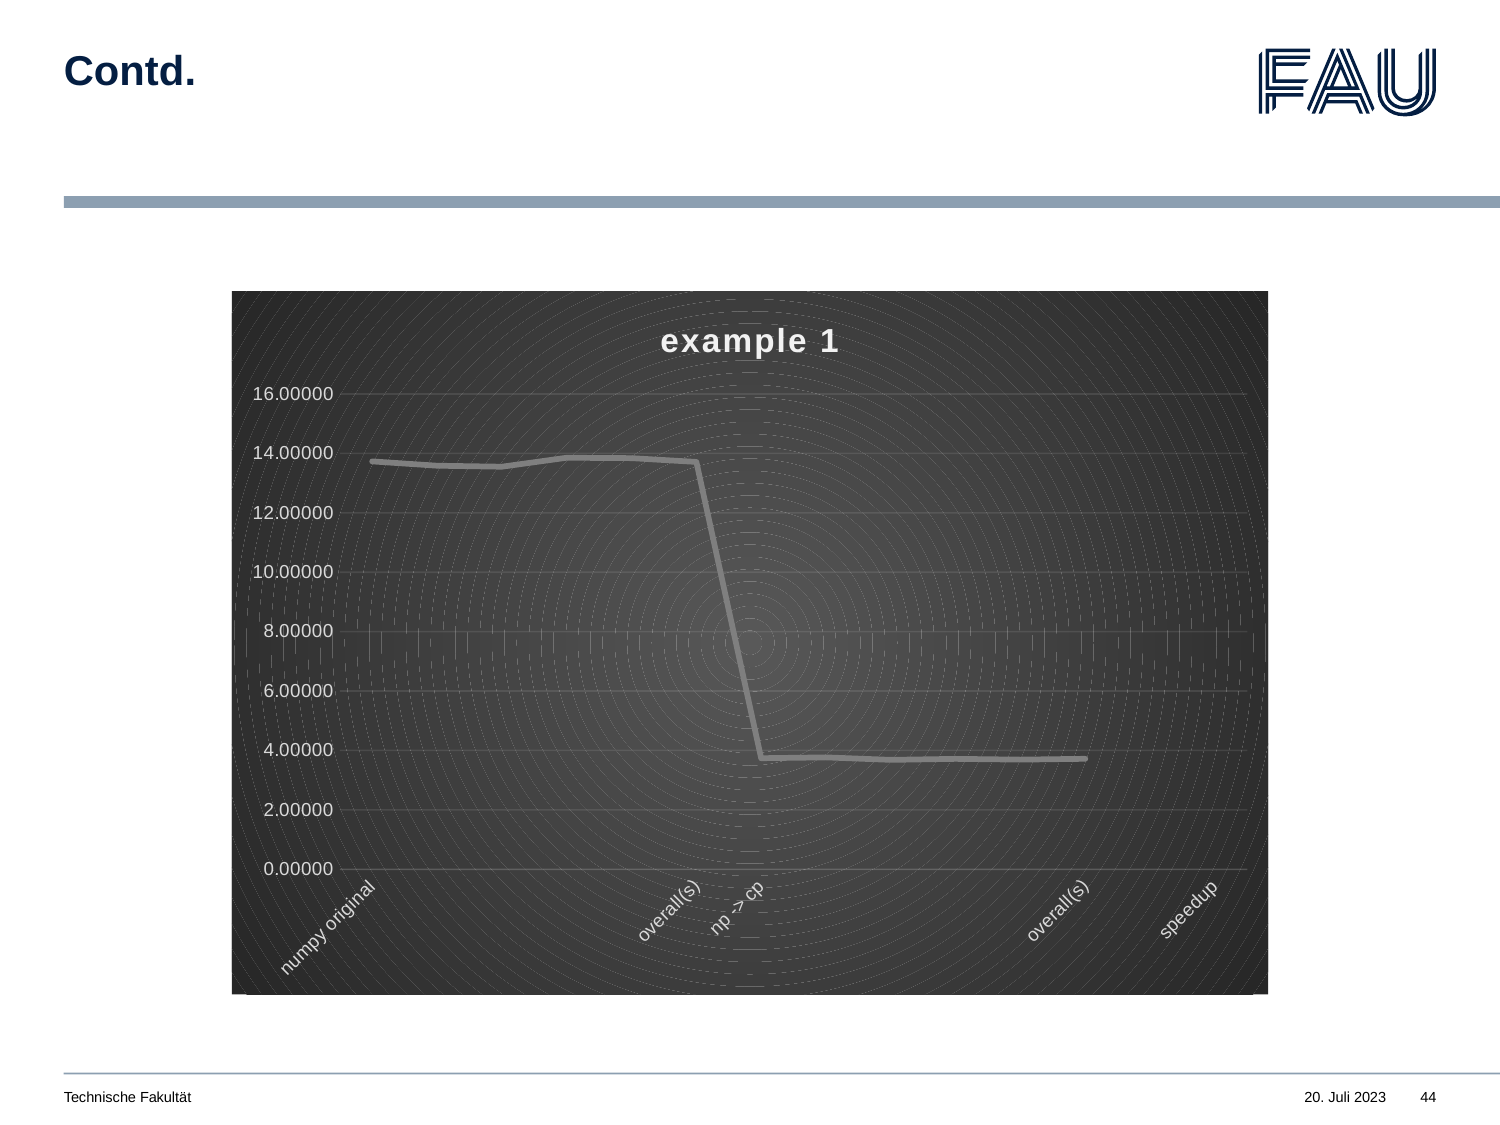

# Contd.

### Chart:

| Category | example 1 |
|---|---|
| numpy original | 13.7306177616119 |
|  | 13.5855033397674 |
|  | 13.552841424942 |
|  | 13.854689836502 |
|  | 13.8398988246917 |
| overall(s) | 13.712710237503 |
| np -> cp | 3.73867869377136 |
|  | 3.76511693000793 |
|  | 3.68204808235168 |
|  | 3.71595788002014 |
|  | 3.69002032279968 |
| overall(s) | 3.7183643817901584 |
|  | None |
| speedup | 3.692649872845832 |
Technische Fakultät
20. Juli 2023
44